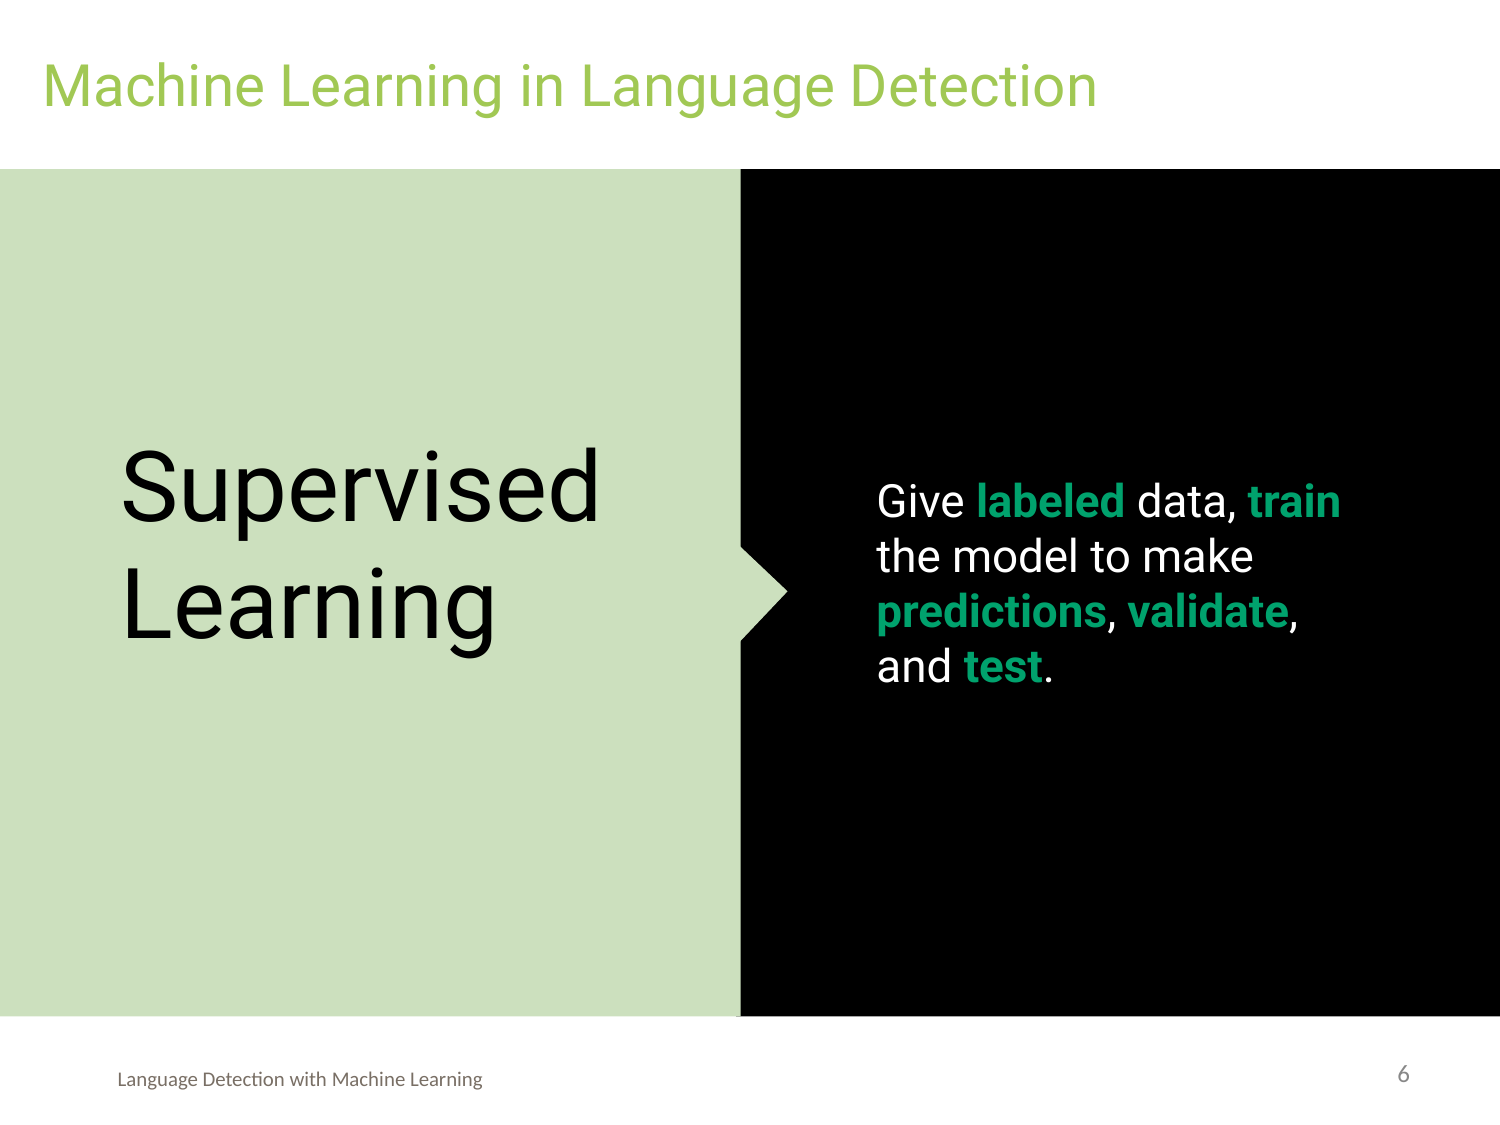

Machine Learning in Language Detection

Supervised Learning
Give labeled data, train the model to make predictions, validate, and test.

6
Language Detection with Machine Learning